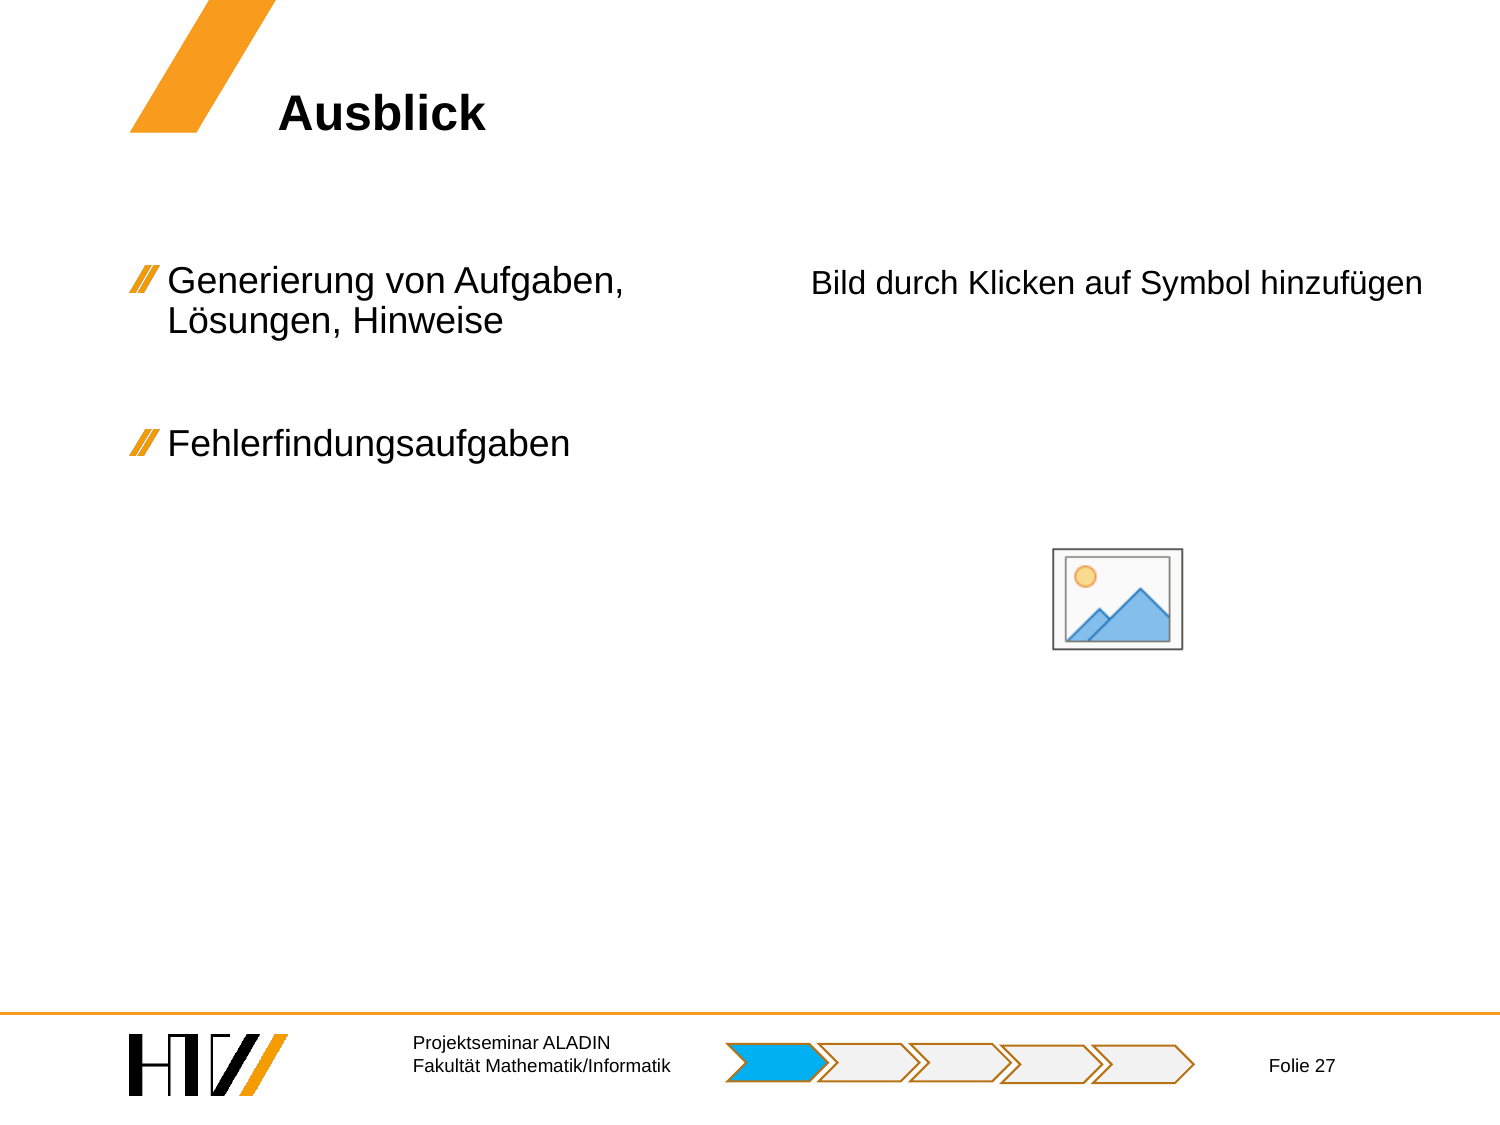

# Ausblick
Generierung von Aufgaben, Lösungen, Hinweise

Fehlerfindungsaufgaben